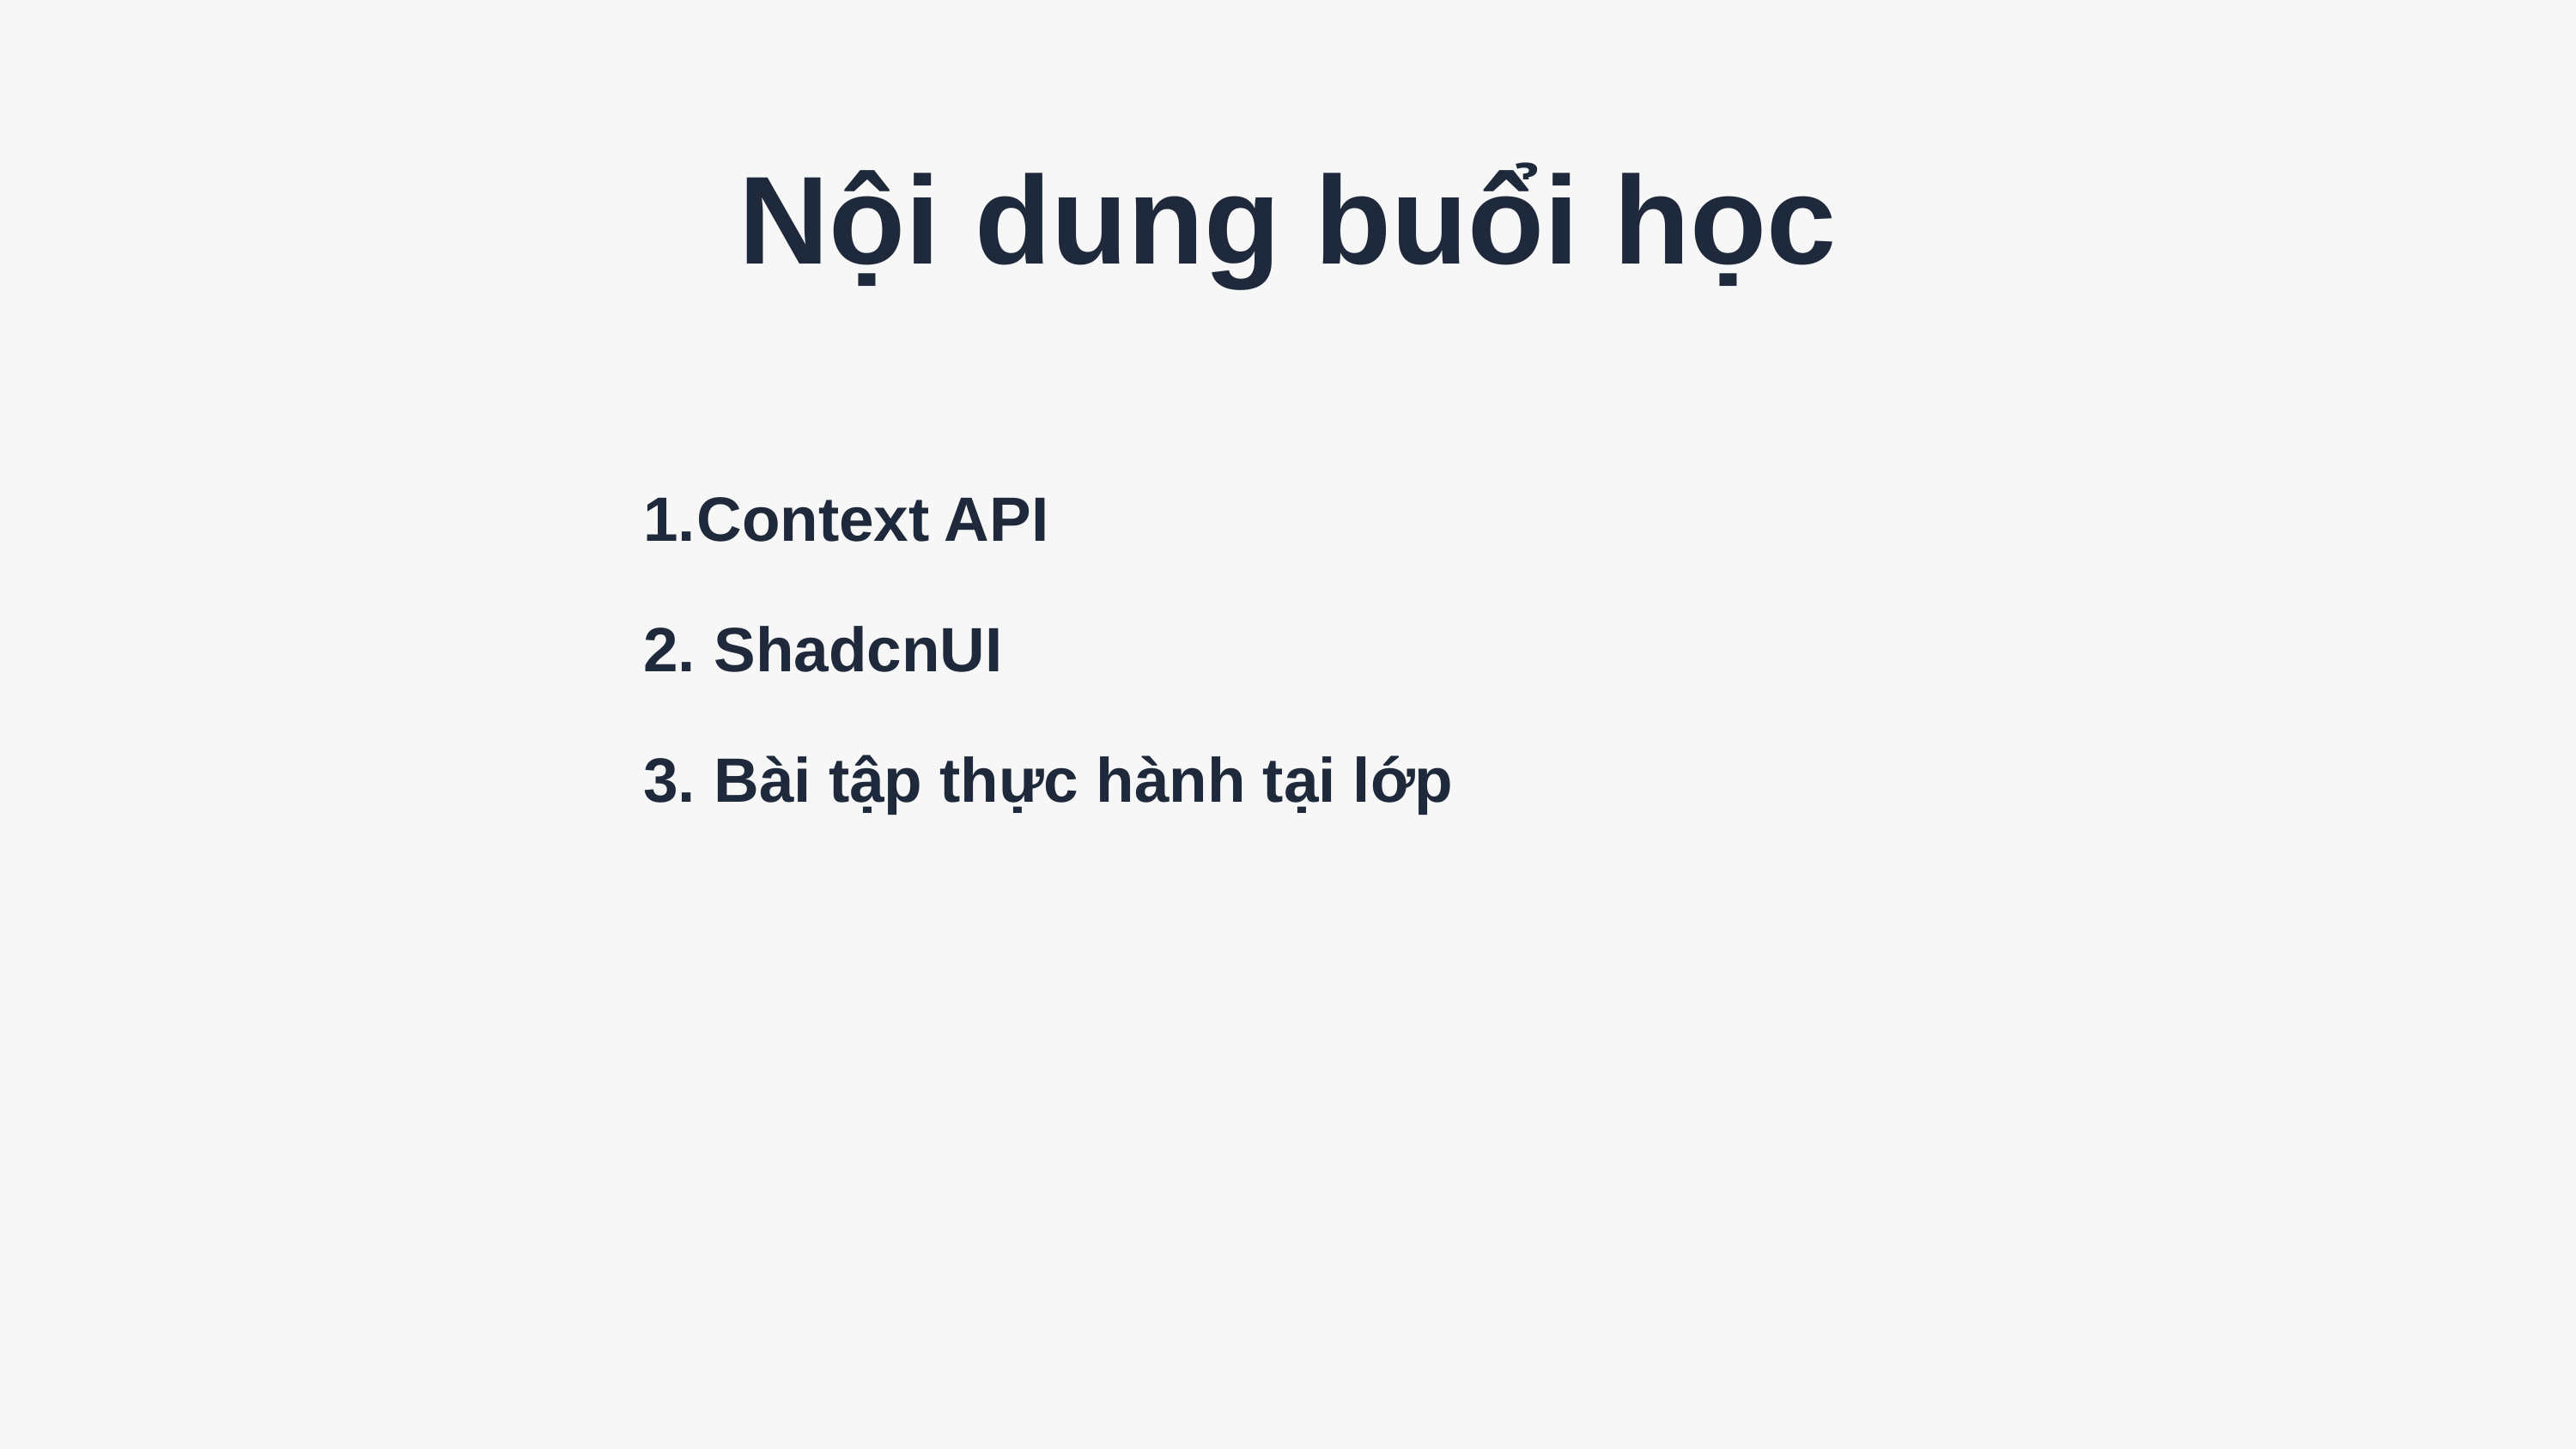

Nội dung buổi học
Context API
 ShadcnUI
 Bài tập thực hành tại lớp